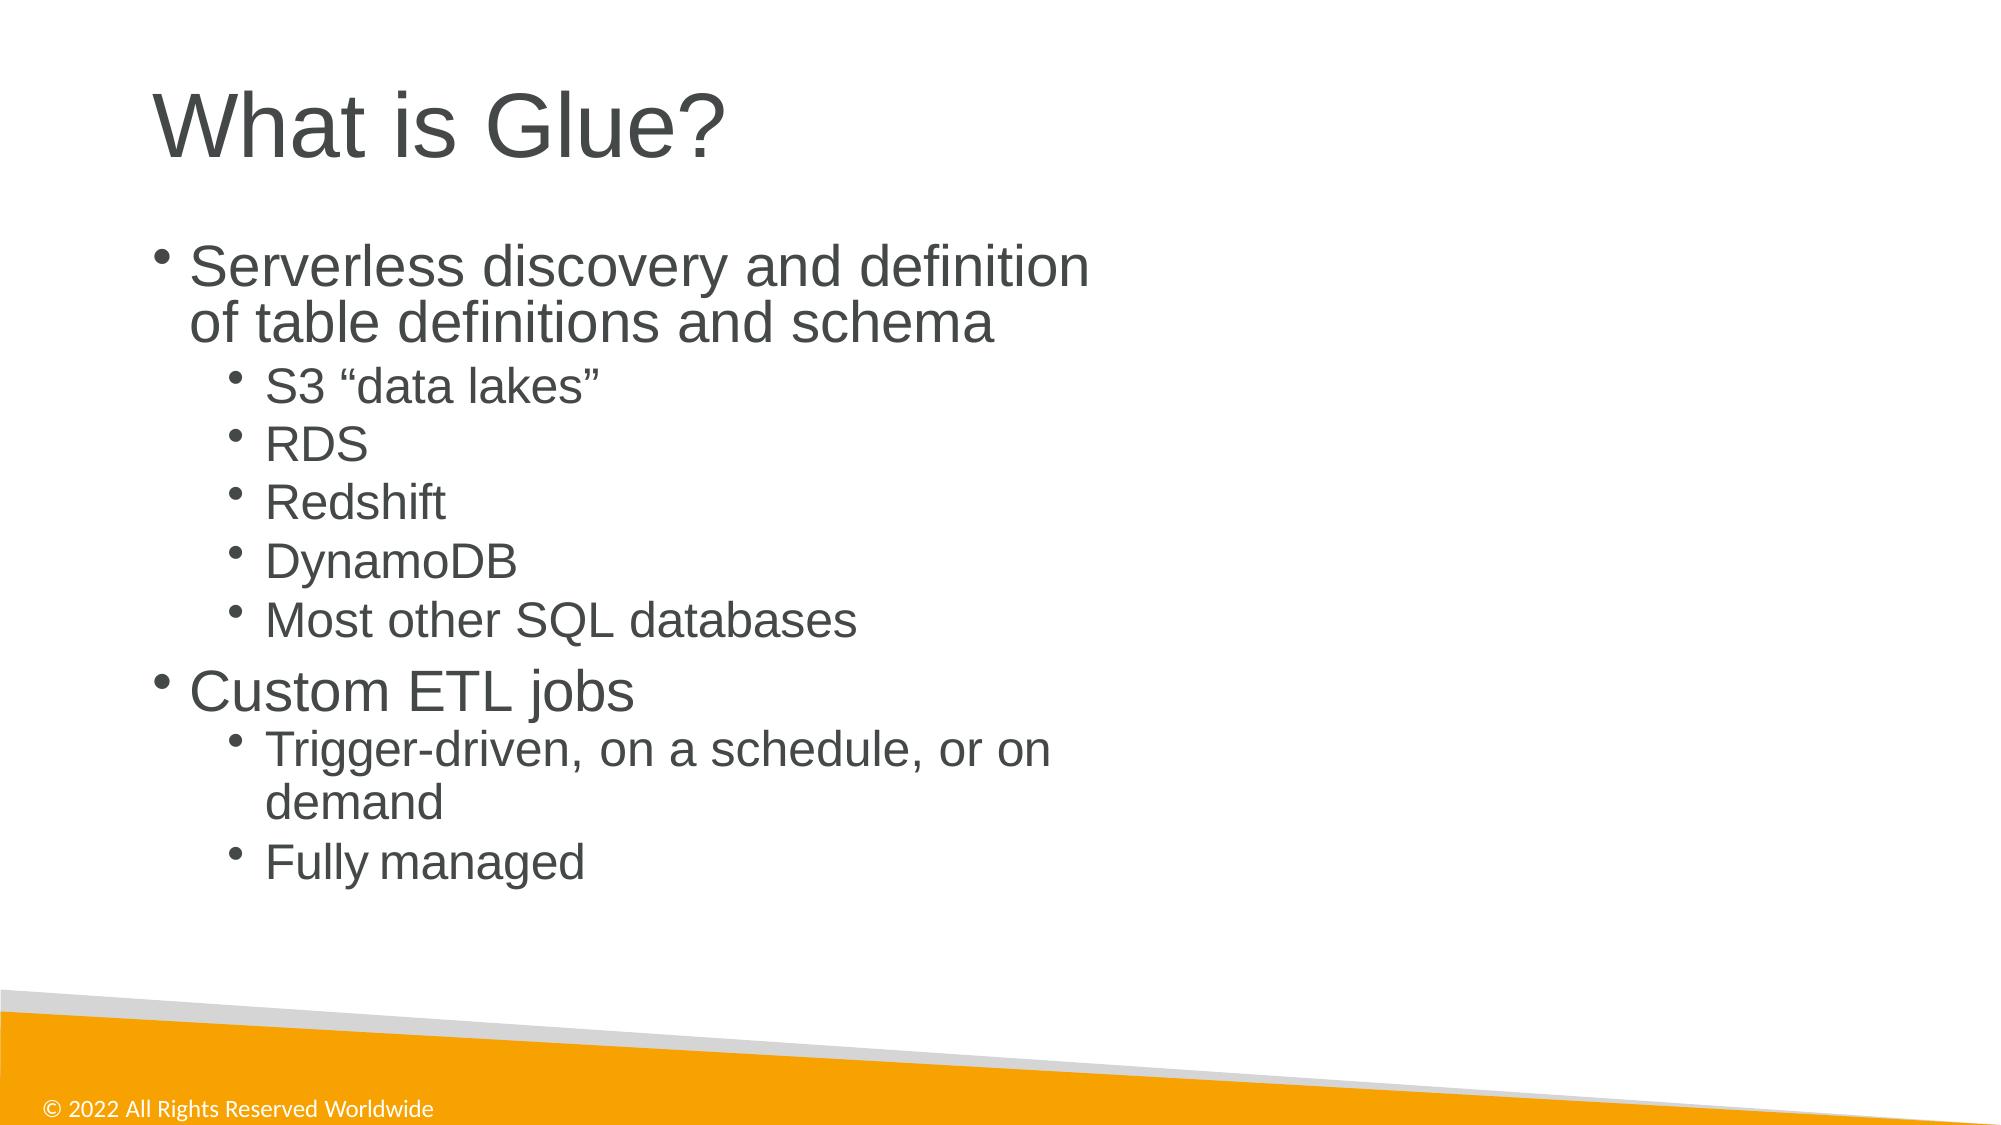

# What is Glue?
Serverless discovery and definition of table definitions and schema
S3 “data lakes”
RDS
Redshift
DynamoDB
Most other SQL databases
Custom ETL jobs
Trigger-driven, on a schedule, or on
demand
Fully	managed
© 2022 All Rights Reserved Worldwide